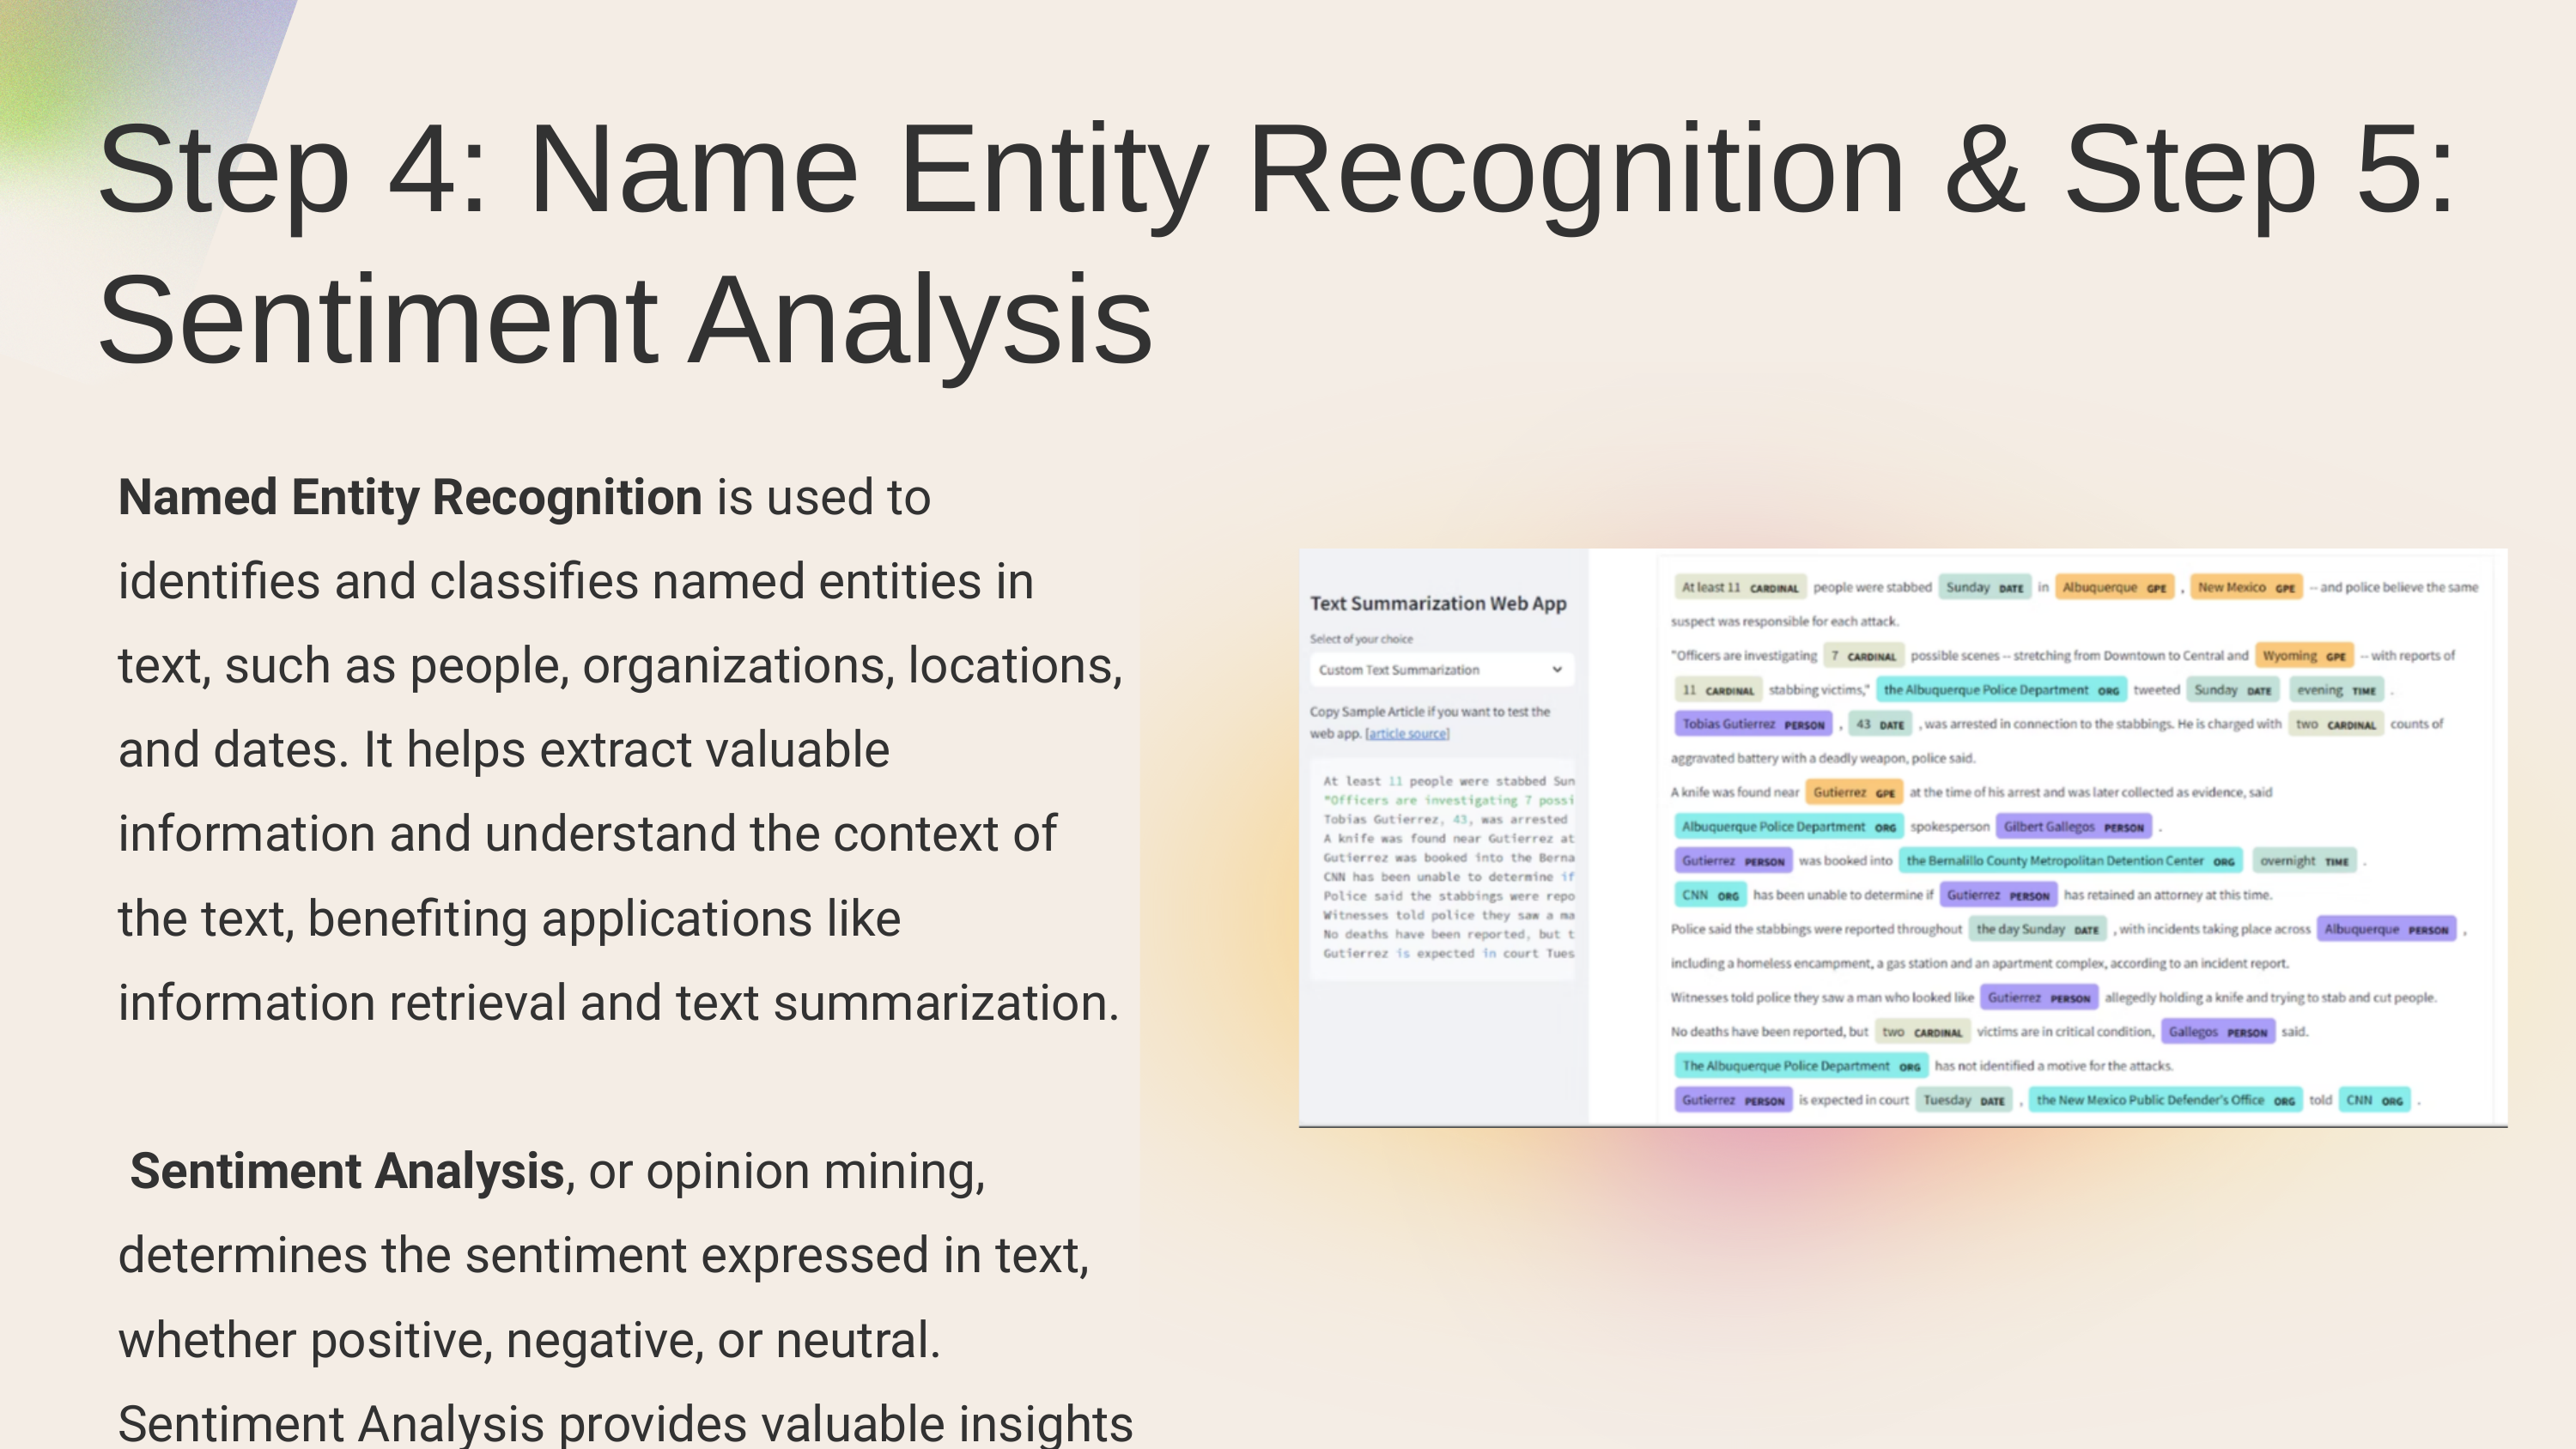

Step 4: Name Entity Recognition & Step 5: Sentiment Analysis

Named Entity Recognition is used to identifies and classifies named entities in text, such as people, organizations, locations, and dates. It helps extract valuable information and understand the context of the text, benefiting applications like information retrieval and text summarization.

 Sentiment Analysis, or opinion mining, determines the sentiment expressed in text, whether positive, negative, or neutral. Sentiment Analysis provides valuable insights for our data-driven decision-making.